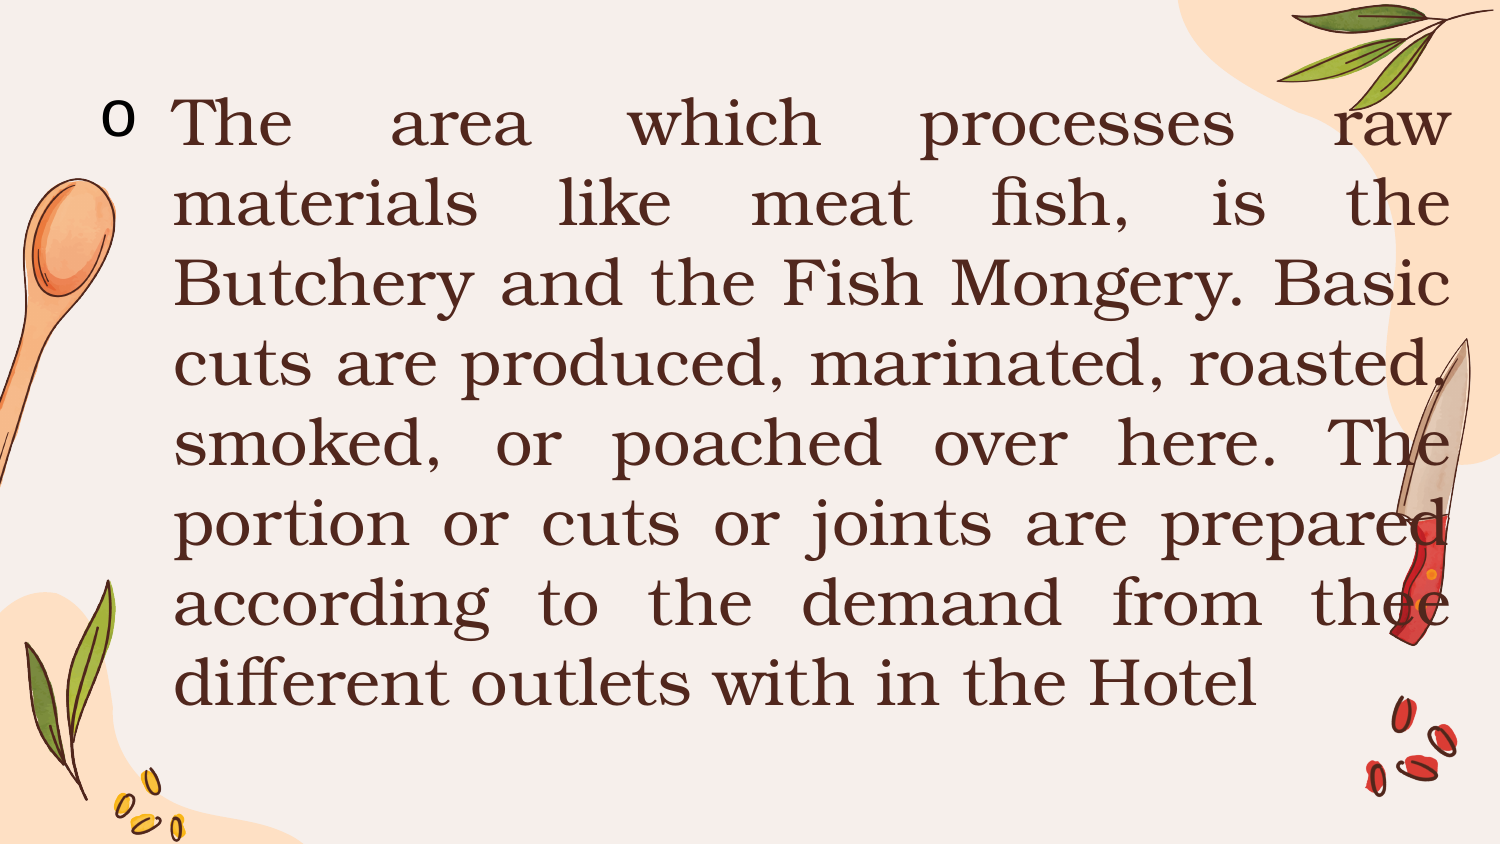

The area which processes raw materials like meat fish, is the Butchery and the Fish Mongery. Basic cuts are produced, marinated, roasted, smoked, or poached over here. The portion or cuts or joints are prepared according to the demand from thee different outlets with in the Hotel